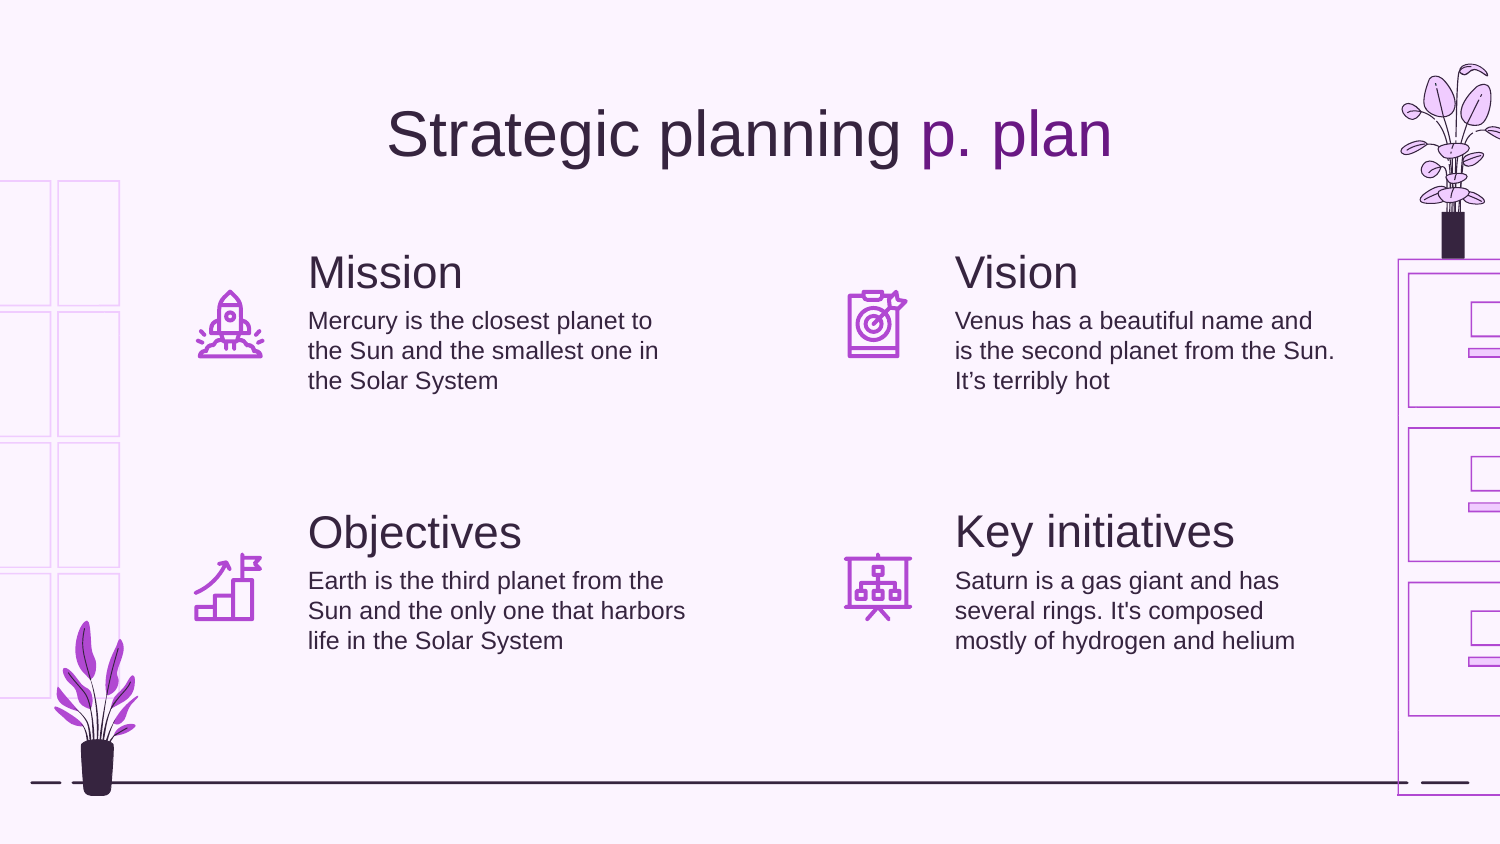

Strategic planning p. plan
# Mission
Vision
Venus has a beautiful name and is the second planet from the Sun. It’s terribly hot
Mercury is the closest planet to the Sun and the smallest one in the Solar System

Key initiatives
Objectives
Earth is the third planet from the Sun and the only one that harbors life in the Solar System
Saturn is a gas giant and has several rings. It's composed mostly of hydrogen and helium